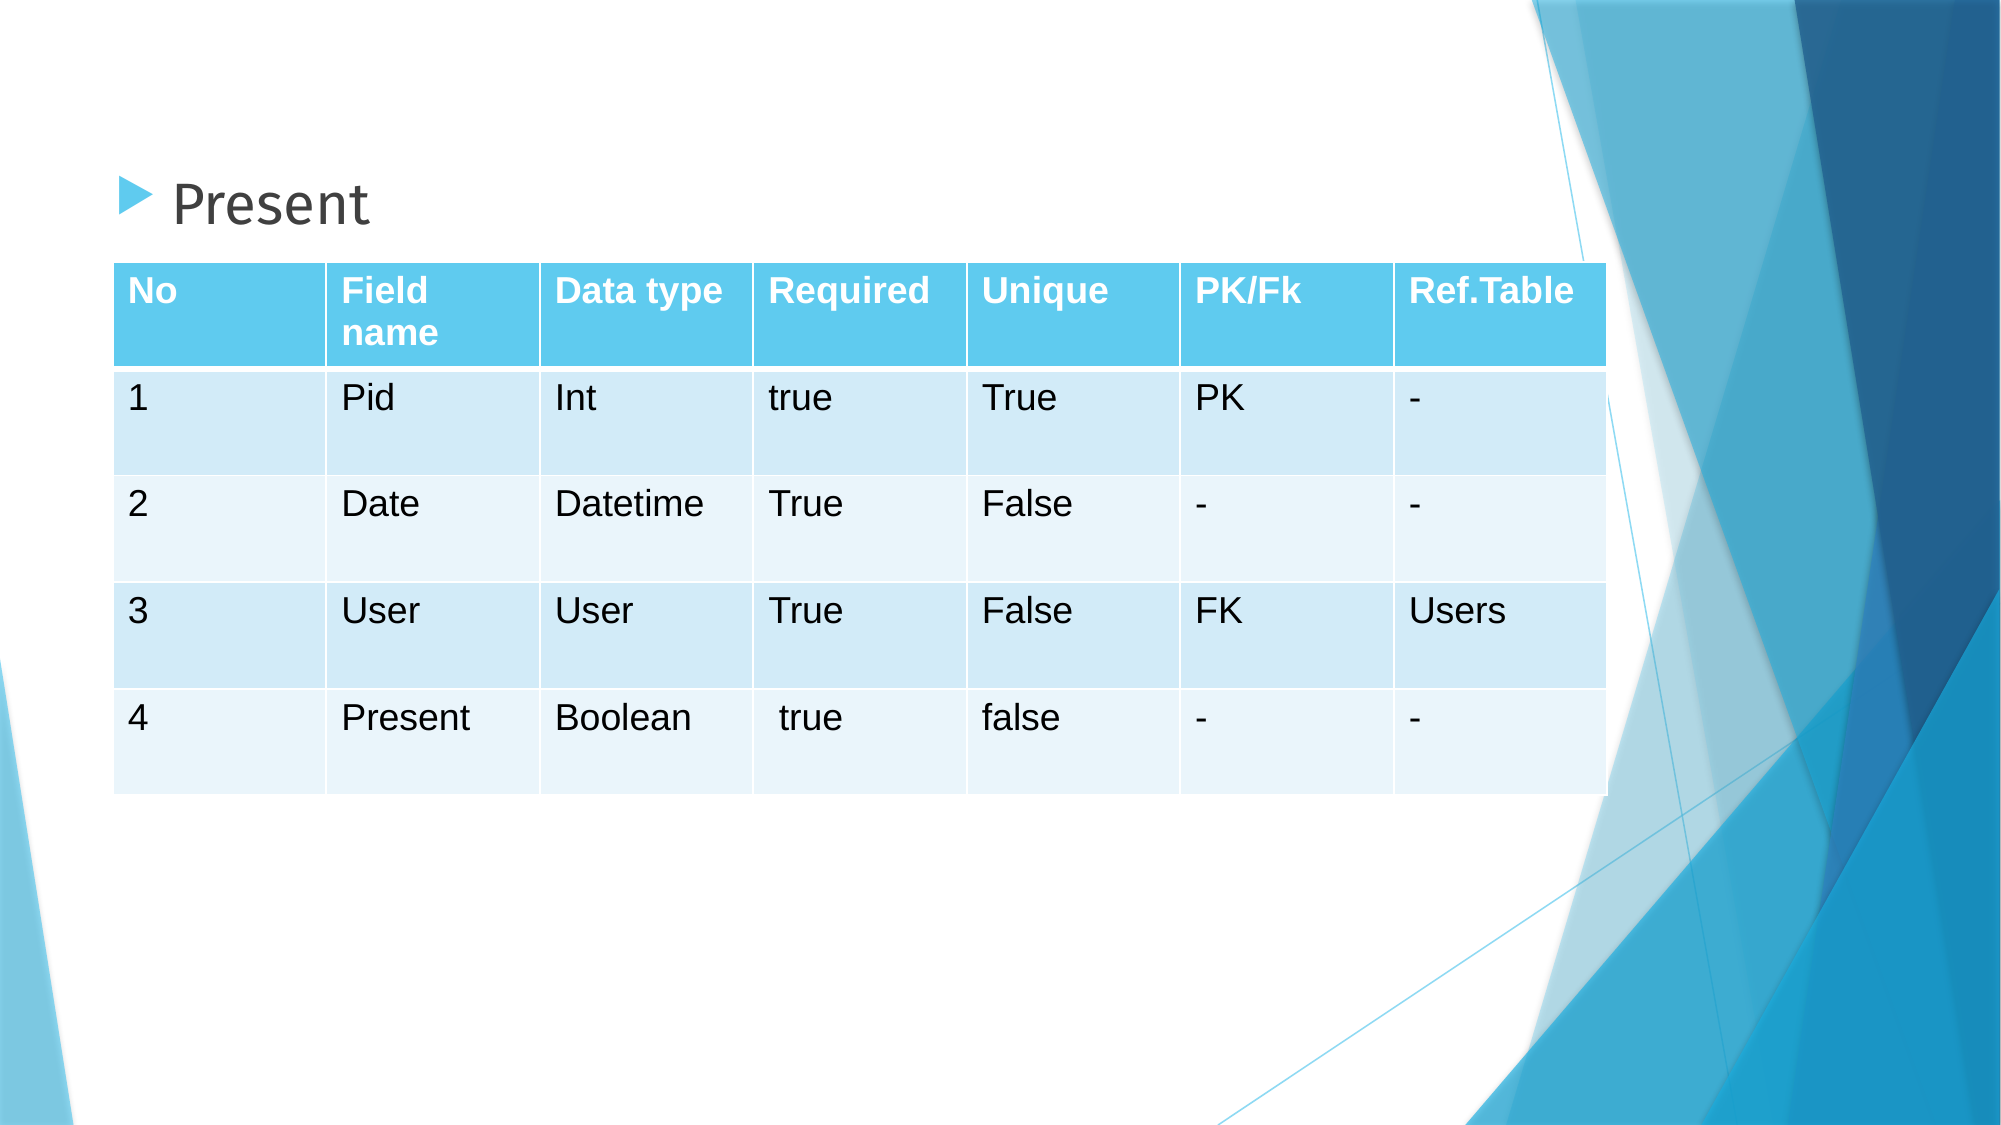

Present

| No | Field name | Data type | Required | Unique | PK/Fk | Ref.Table |
| --- | --- | --- | --- | --- | --- | --- |
| 1 | Pid | Int | true | True | PK | - |
| 2 | Date | Datetime | True | False | - | - |
| 3 | User | User | True | False | FK | Users |
| 4 | Present | Boolean | true | false | - | - |